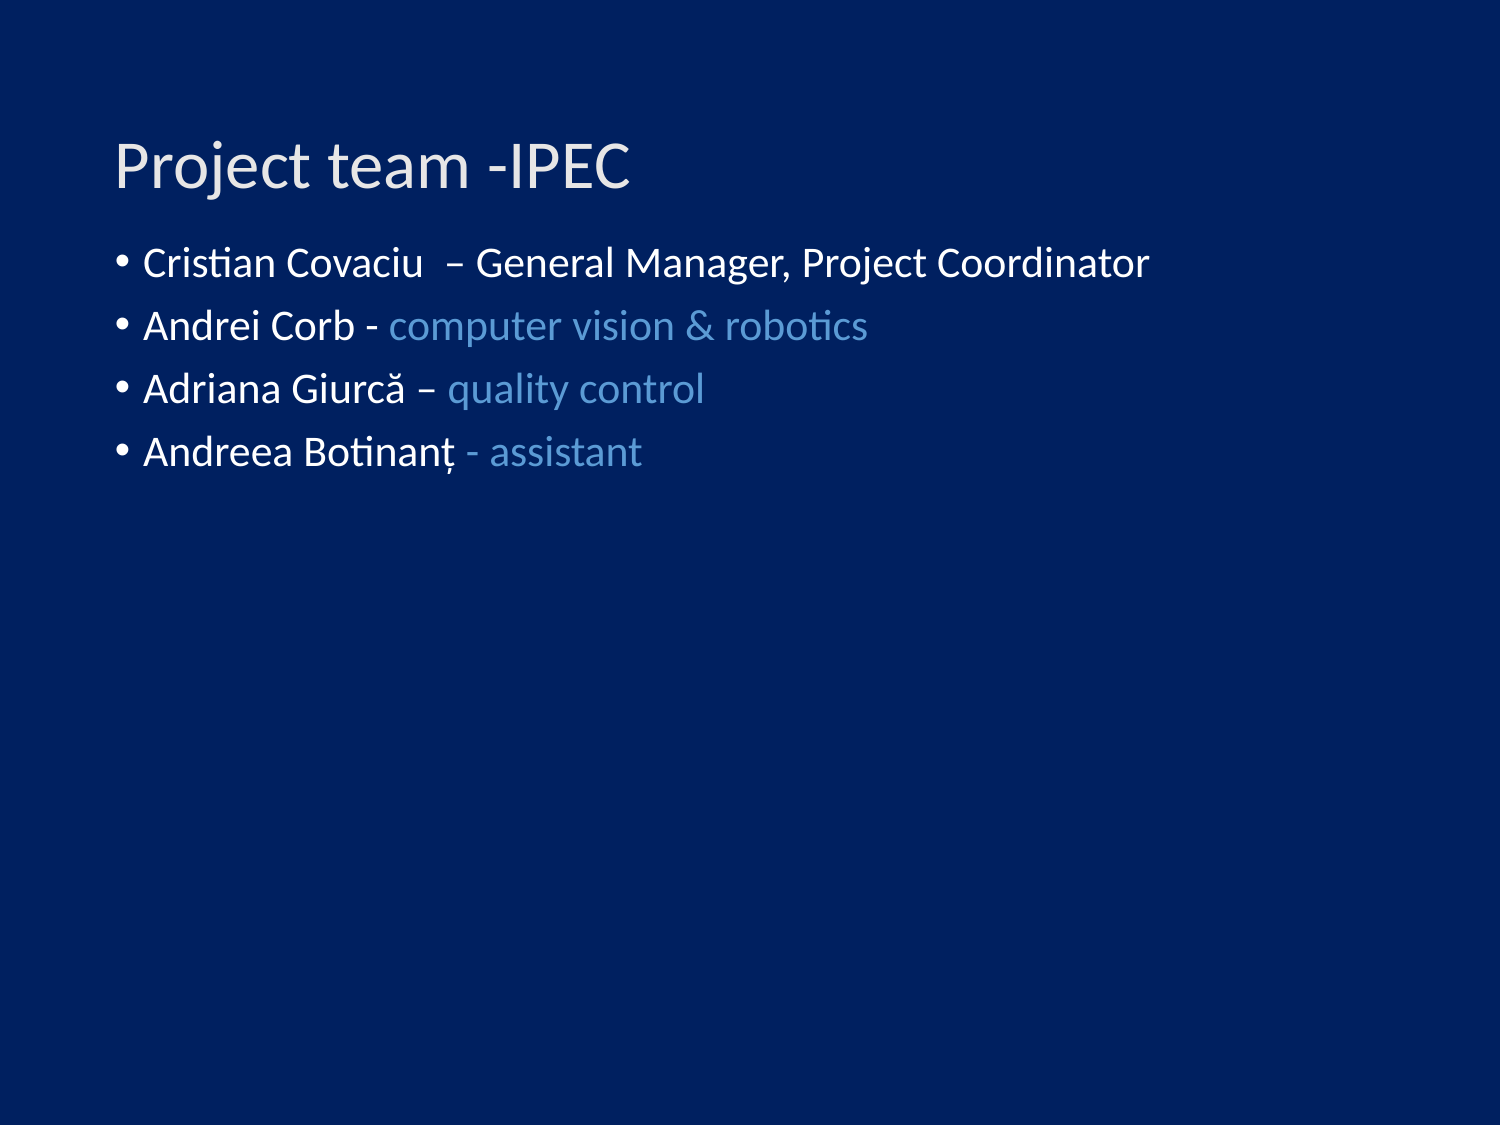

# Project team -IPEC
Cristian Covaciu  – General Manager, Project Coordinator
Andrei Corb - computer vision & robotics
Adriana Giurcă – quality control
Andreea Botinanț - assistant
[CONFIDENTIAL]